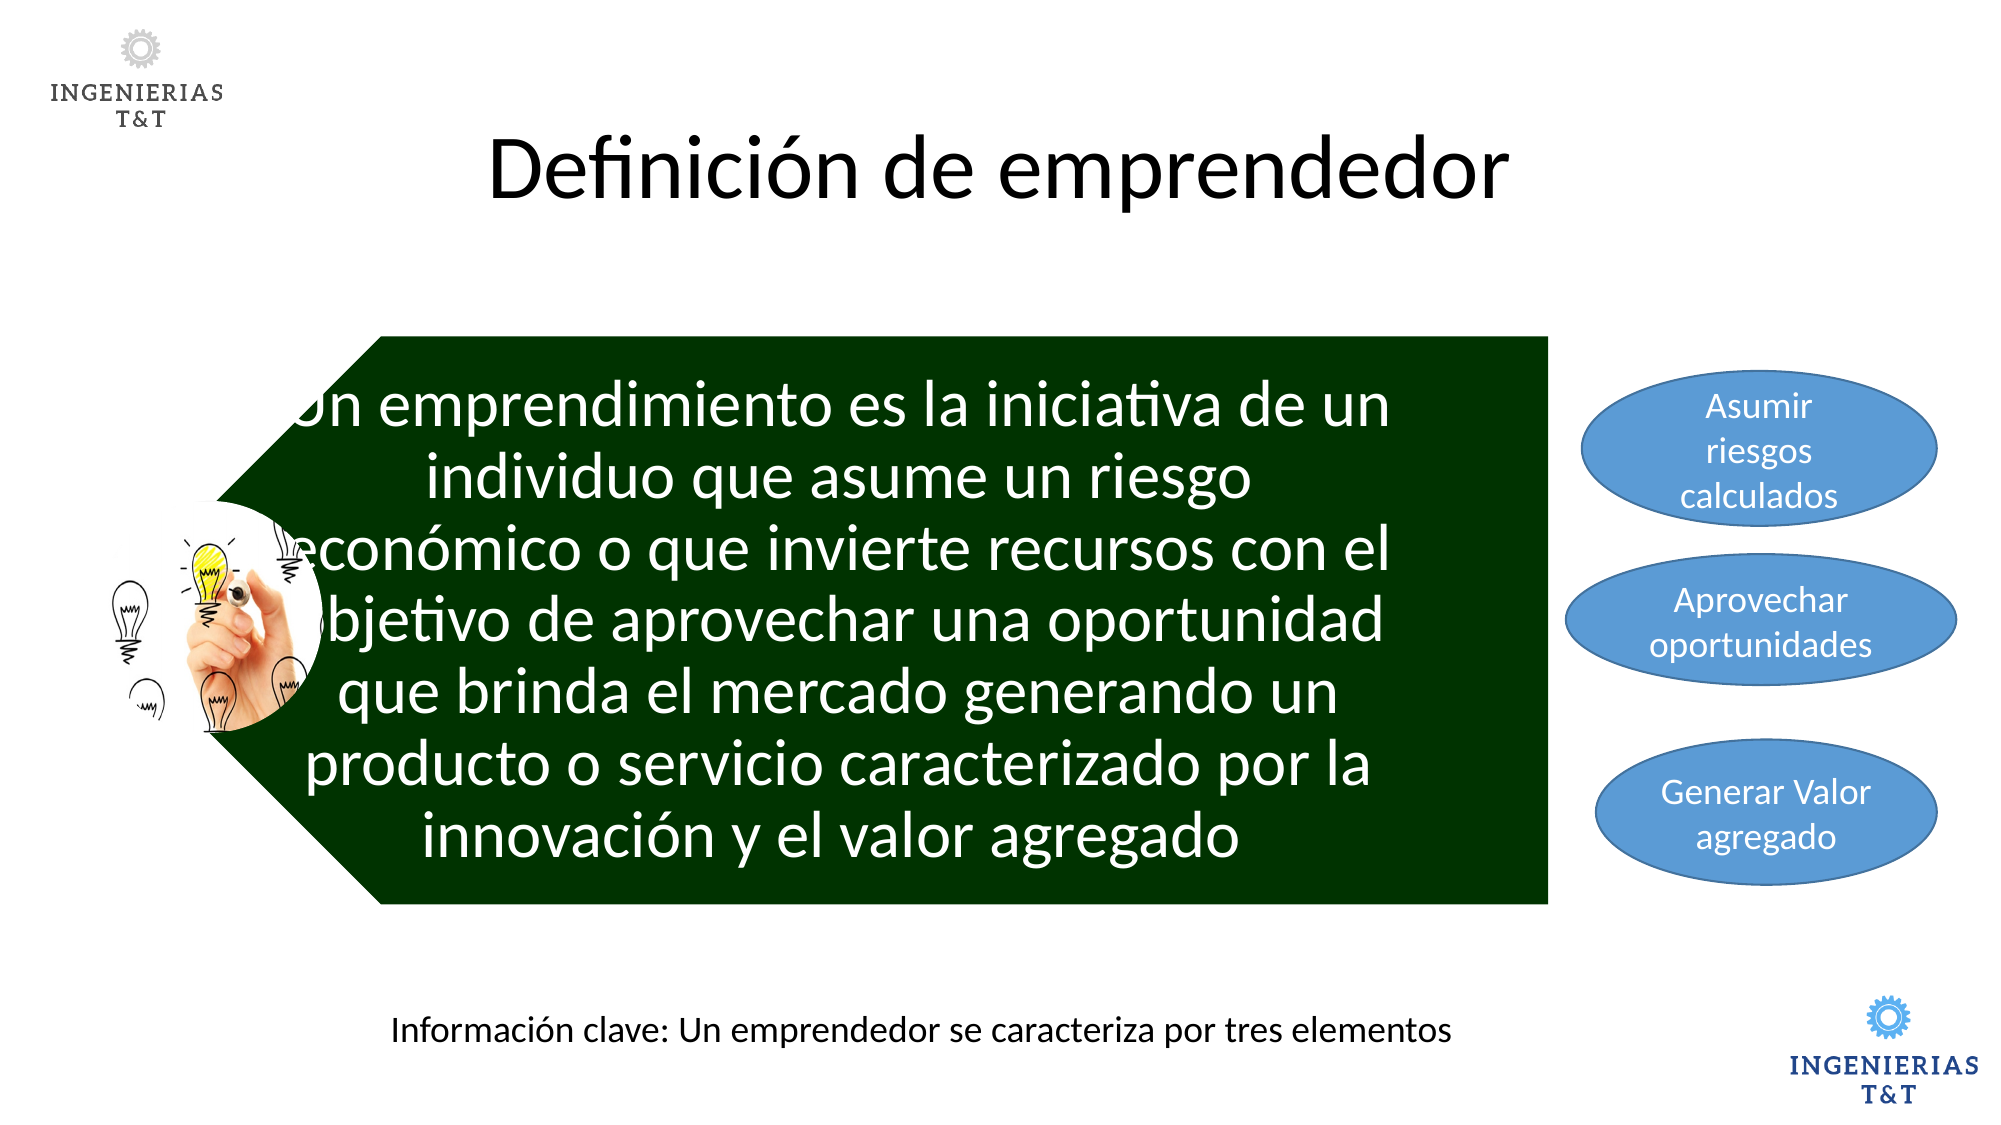

# Definición de emprendedor
Un emprendimiento es la iniciativa de un individuo que asume un riesgo económico o que invierte recursos con el objetivo de aprovechar una oportunidad que brinda el mercado generando un producto o servicio caracterizado por la innovación y el valor agregado
Asumir riesgos calculados
Aprovechar oportunidades
Generar Valor agregado
Información clave: Un emprendedor se caracteriza por tres elementos